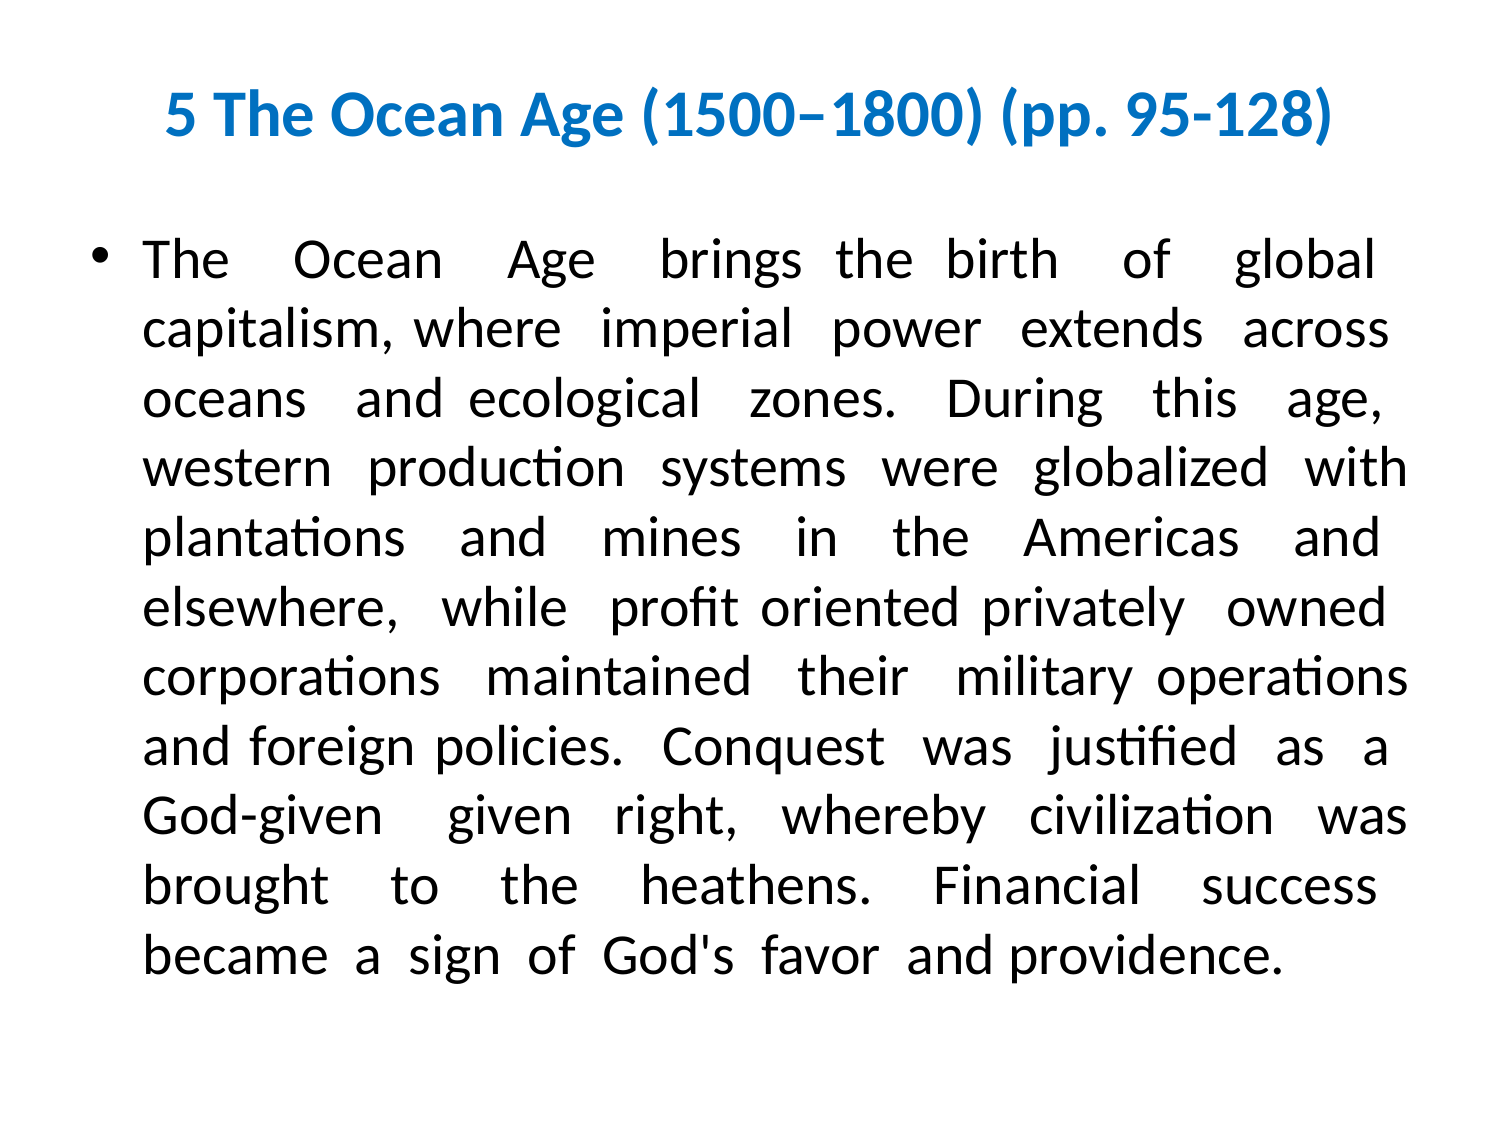

# 5 The Ocean Age (1500–1800) (pp. 95-128)
The  Ocean  Age  brings the birth  of  global  capitalism, where  imperial  power  extends  across  oceans  and ecological  zones.  During  this  age,  western  production  systems  were  globalized  with plantations  and  mines  in  the  Americas  and  elsewhere,  while  profit oriented privately  owned  corporations  maintained  their  military operations and foreign policies.  Conquest  was  justified  as  a  God-given   given  right,  whereby  civilization  was brought  to  the  heathens.  Financial  success  became  a  sign  of  God's  favor  and providence.